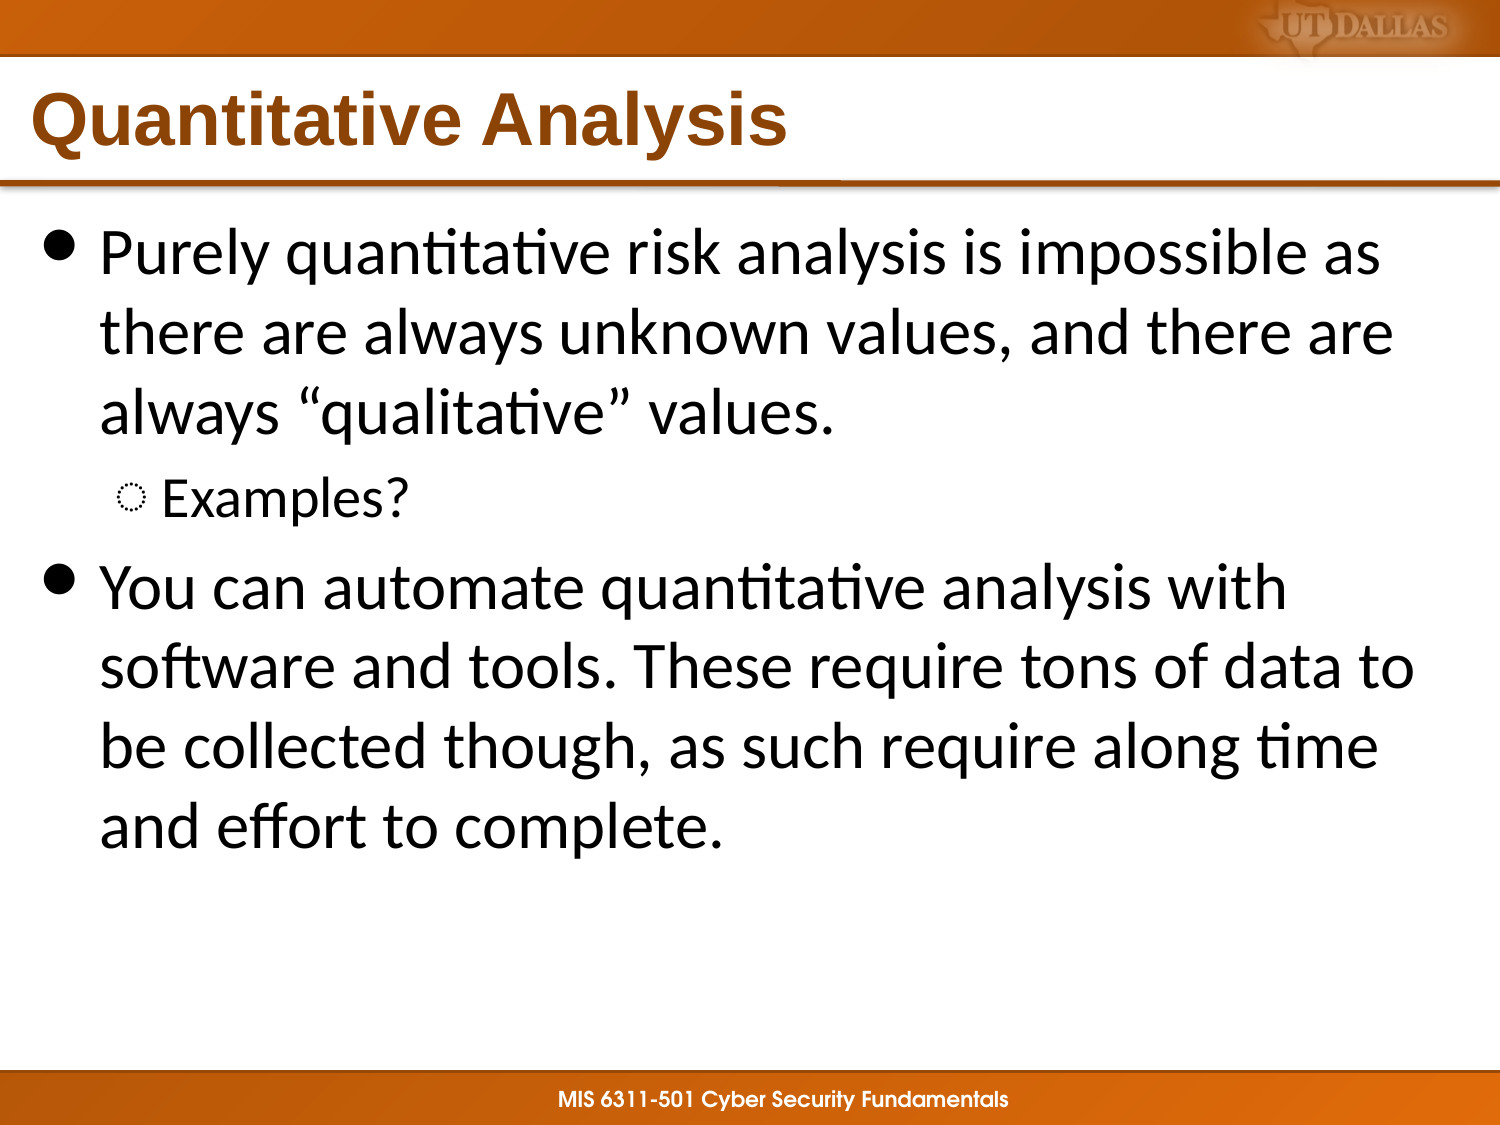

# Quantitative Analysis
Purely quantitative risk analysis is impossible as there are always unknown values, and there are always “qualitative” values.
Examples?
You can automate quantitative analysis with software and tools. These require tons of data to be collected though, as such require along time and effort to complete.